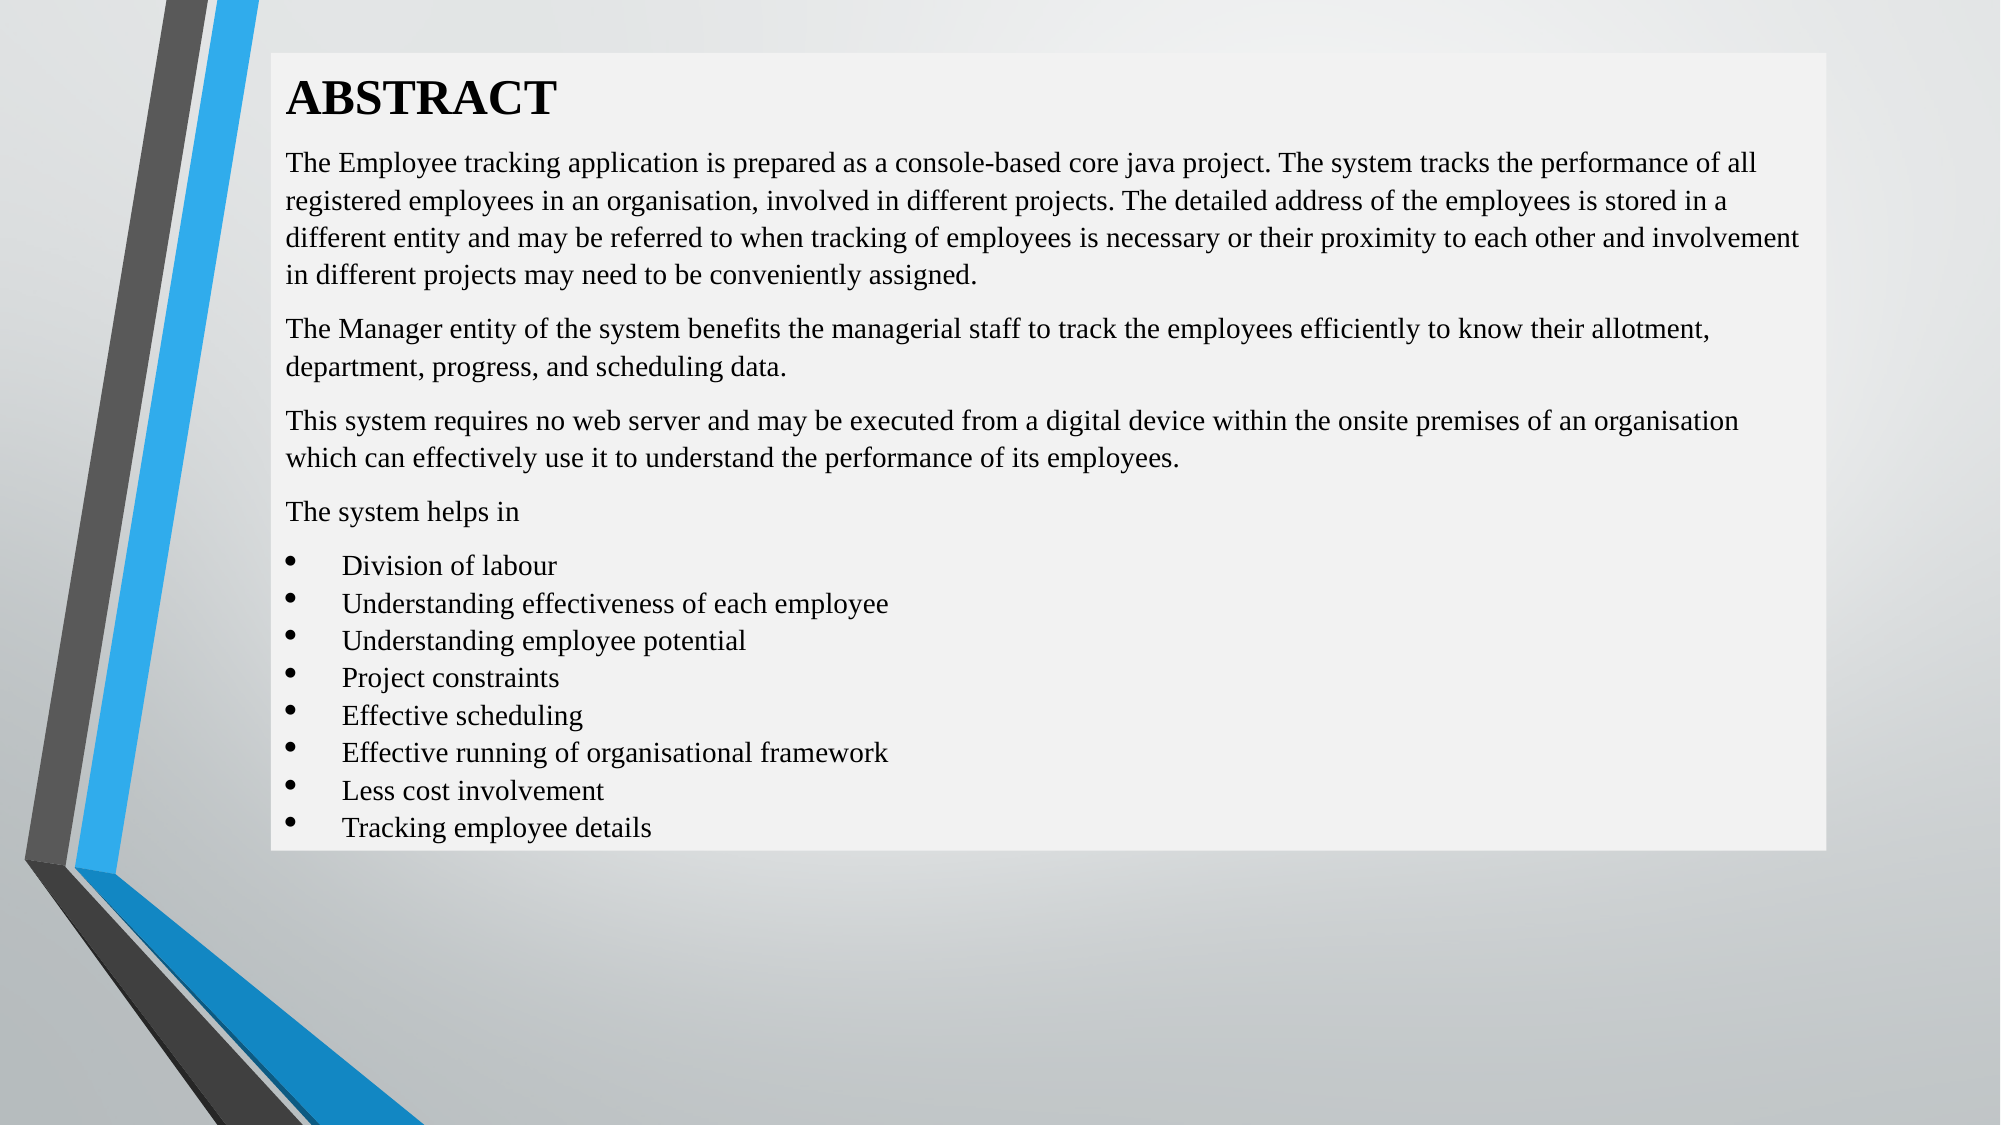

ABSTRACT
The Employee tracking application is prepared as a console-based core java project. The system tracks the performance of all registered employees in an organisation, involved in different projects. The detailed address of the employees is stored in a different entity and may be referred to when tracking of employees is necessary or their proximity to each other and involvement in different projects may need to be conveniently assigned.
The Manager entity of the system benefits the managerial staff to track the employees efficiently to know their allotment, department, progress, and scheduling data.
This system requires no web server and may be executed from a digital device within the onsite premises of an organisation which can effectively use it to understand the performance of its employees.
The system helps in
Division of labour
Understanding effectiveness of each employee
Understanding employee potential
Project constraints
Effective scheduling
Effective running of organisational framework
Less cost involvement
Tracking employee details